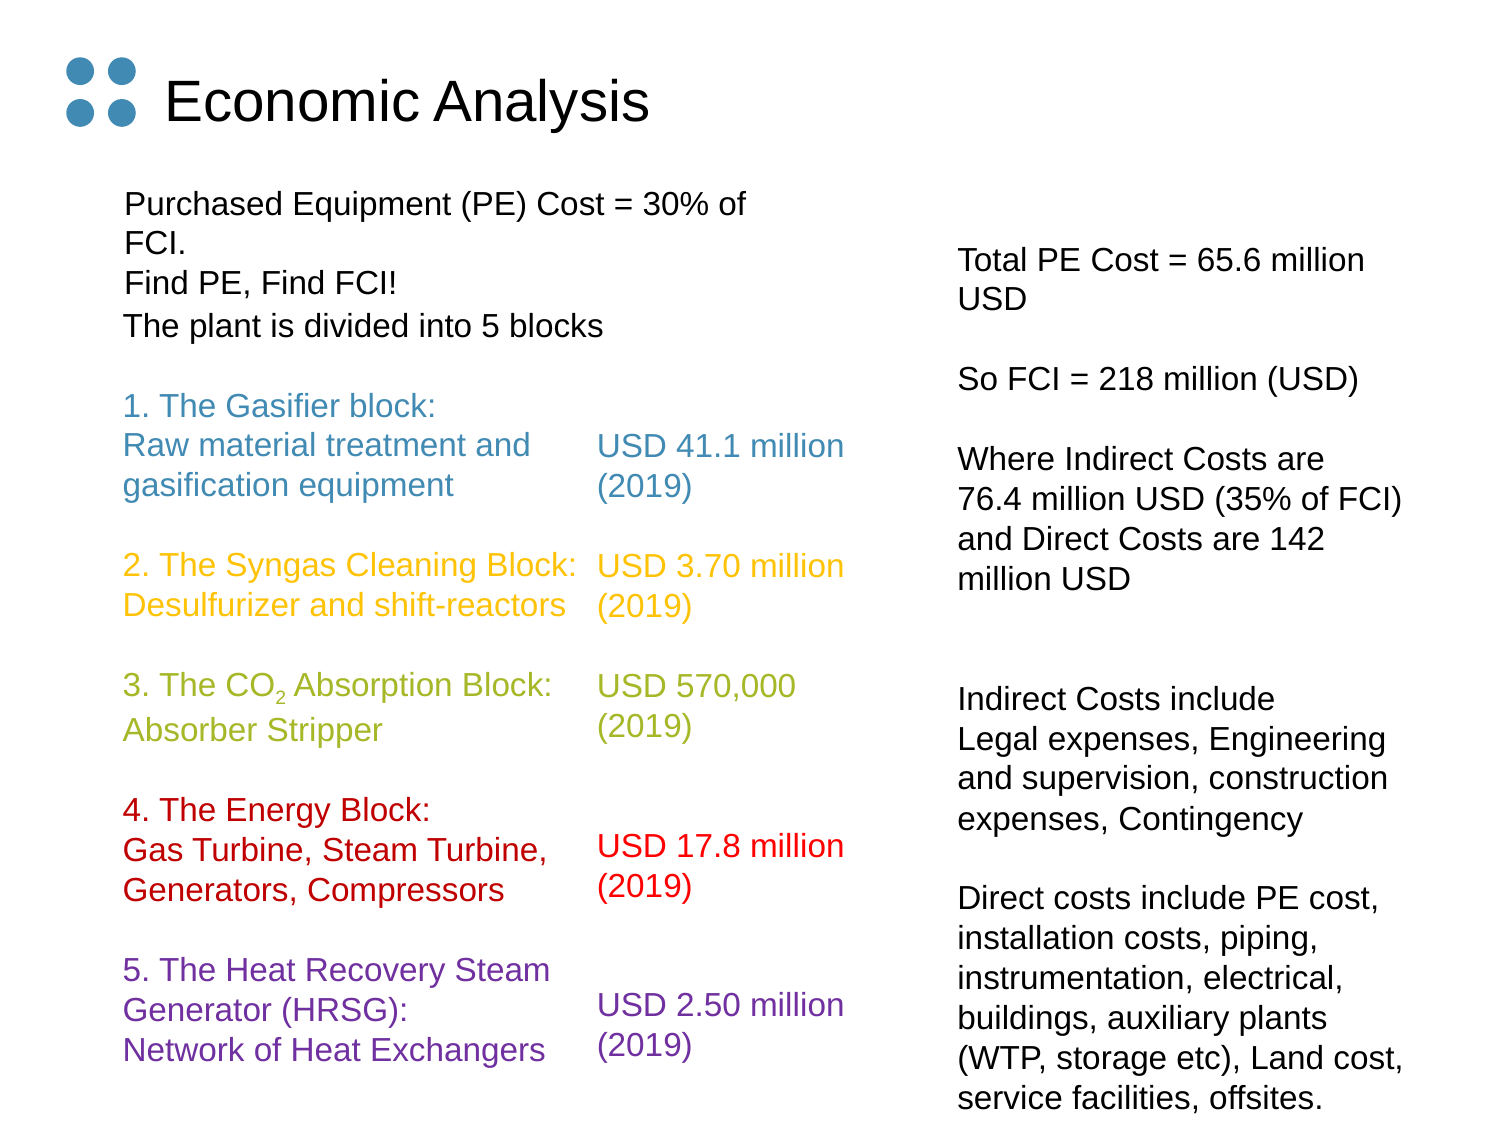

Economic Analysis

Purchased Equipment (PE) Cost = 30% of FCI.
Find PE, Find FCI!
Total PE Cost = 65.6 million USD

So FCI = 218 million (USD)

Where Indirect Costs are
76.4 million USD (35% of FCI)
and Direct Costs are 142 million USD
Indirect Costs include
Legal expenses, Engineering and supervision, construction expenses, Contingency

Direct costs include PE cost, installation costs, piping, instrumentation, electrical, buildings, auxiliary plants (WTP, storage etc), Land cost, service facilities, offsites.
The plant is divided into 5 blocks
1. The Gasifier block:
Raw material treatment and gasification equipment

2. The Syngas Cleaning Block:
Desulfurizer and shift-reactors

3. The CO2 Absorption Block:
Absorber Stripper

4. The Energy Block:
Gas Turbine, Steam Turbine, Generators, Compressors

5. The Heat Recovery Steam Generator (HRSG):
Network of Heat Exchangers

USD 41.1 million (2019)

USD 3.70 million (2019)

USD 570,000 (2019)

USD 17.8 million (2019)

USD 2.50 million (2019)